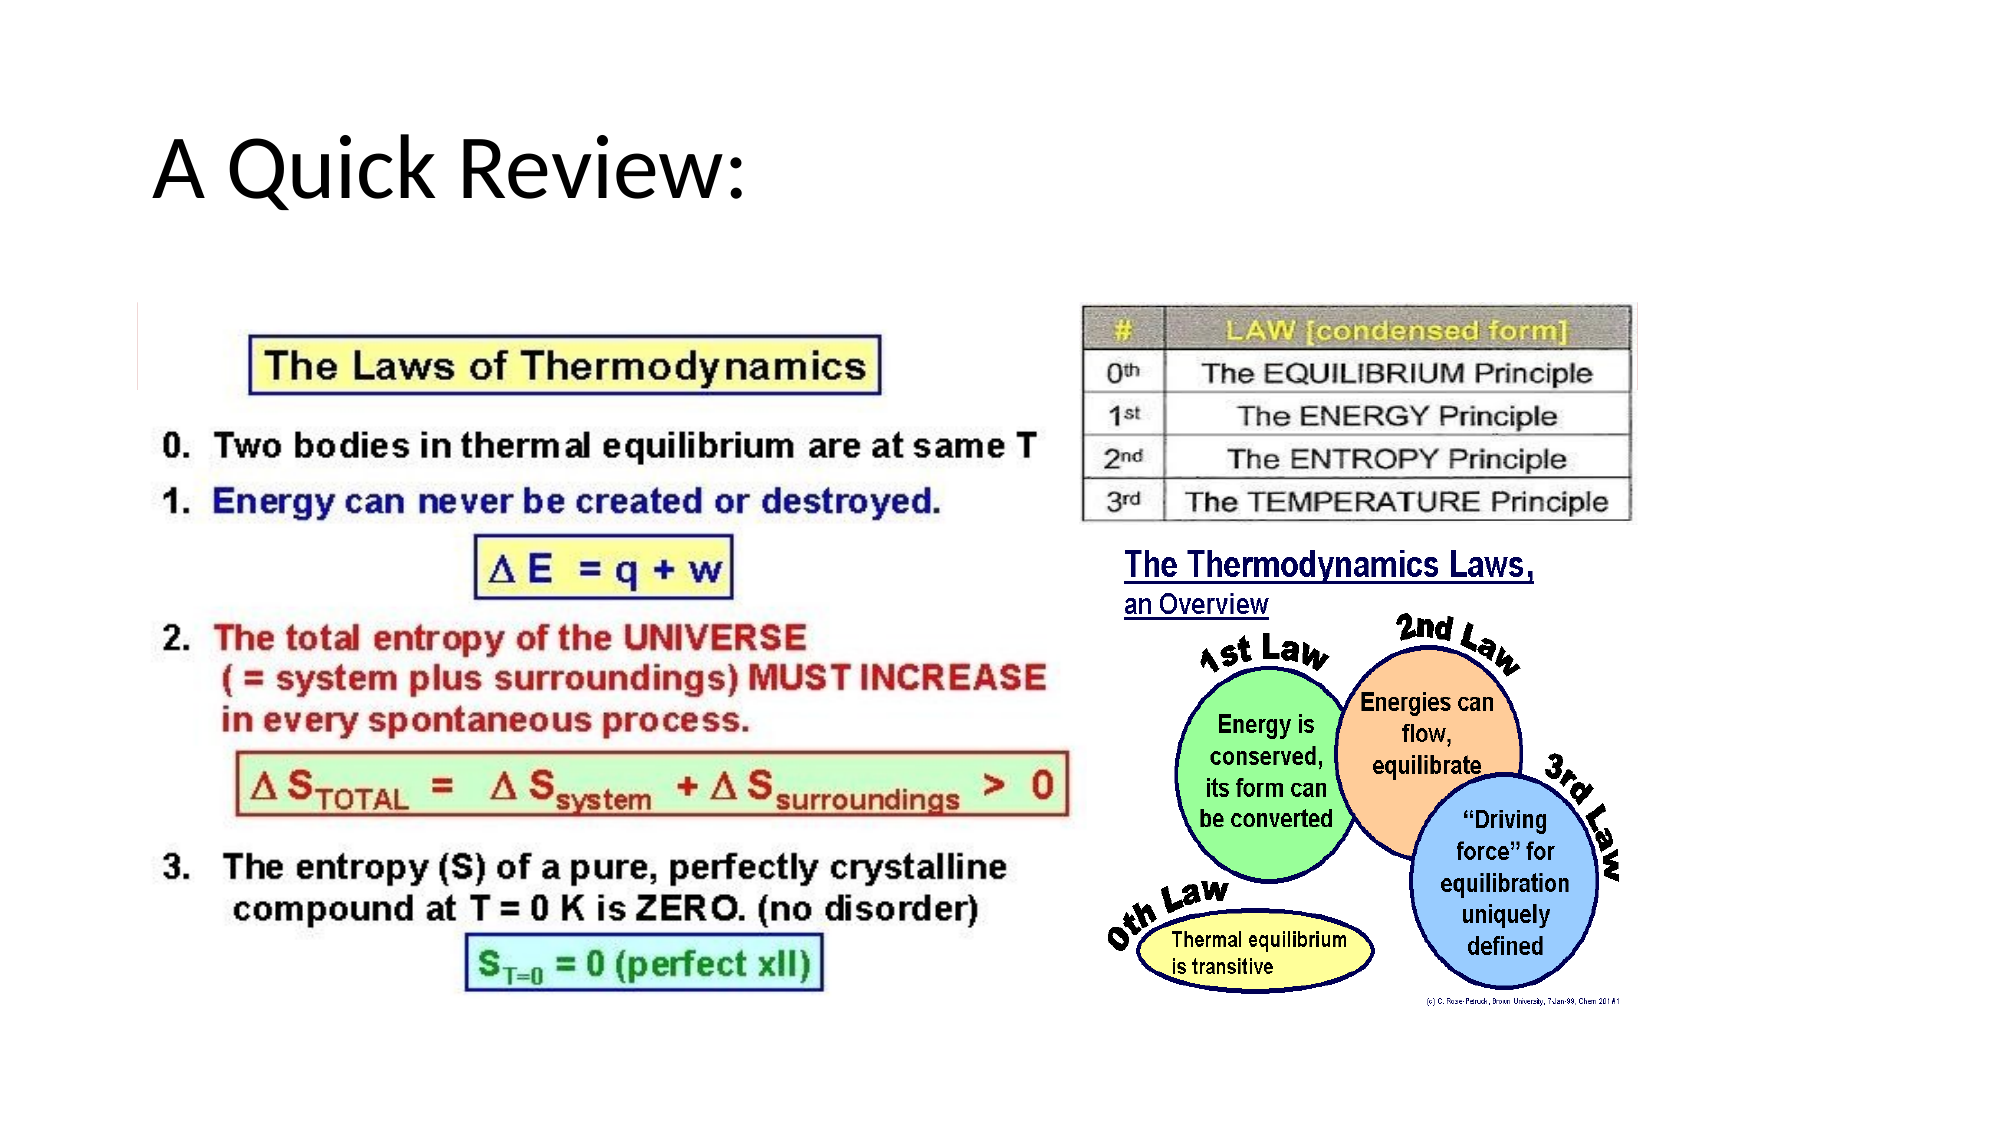

# A Quick Review:

BME lecture final ter
m week:1